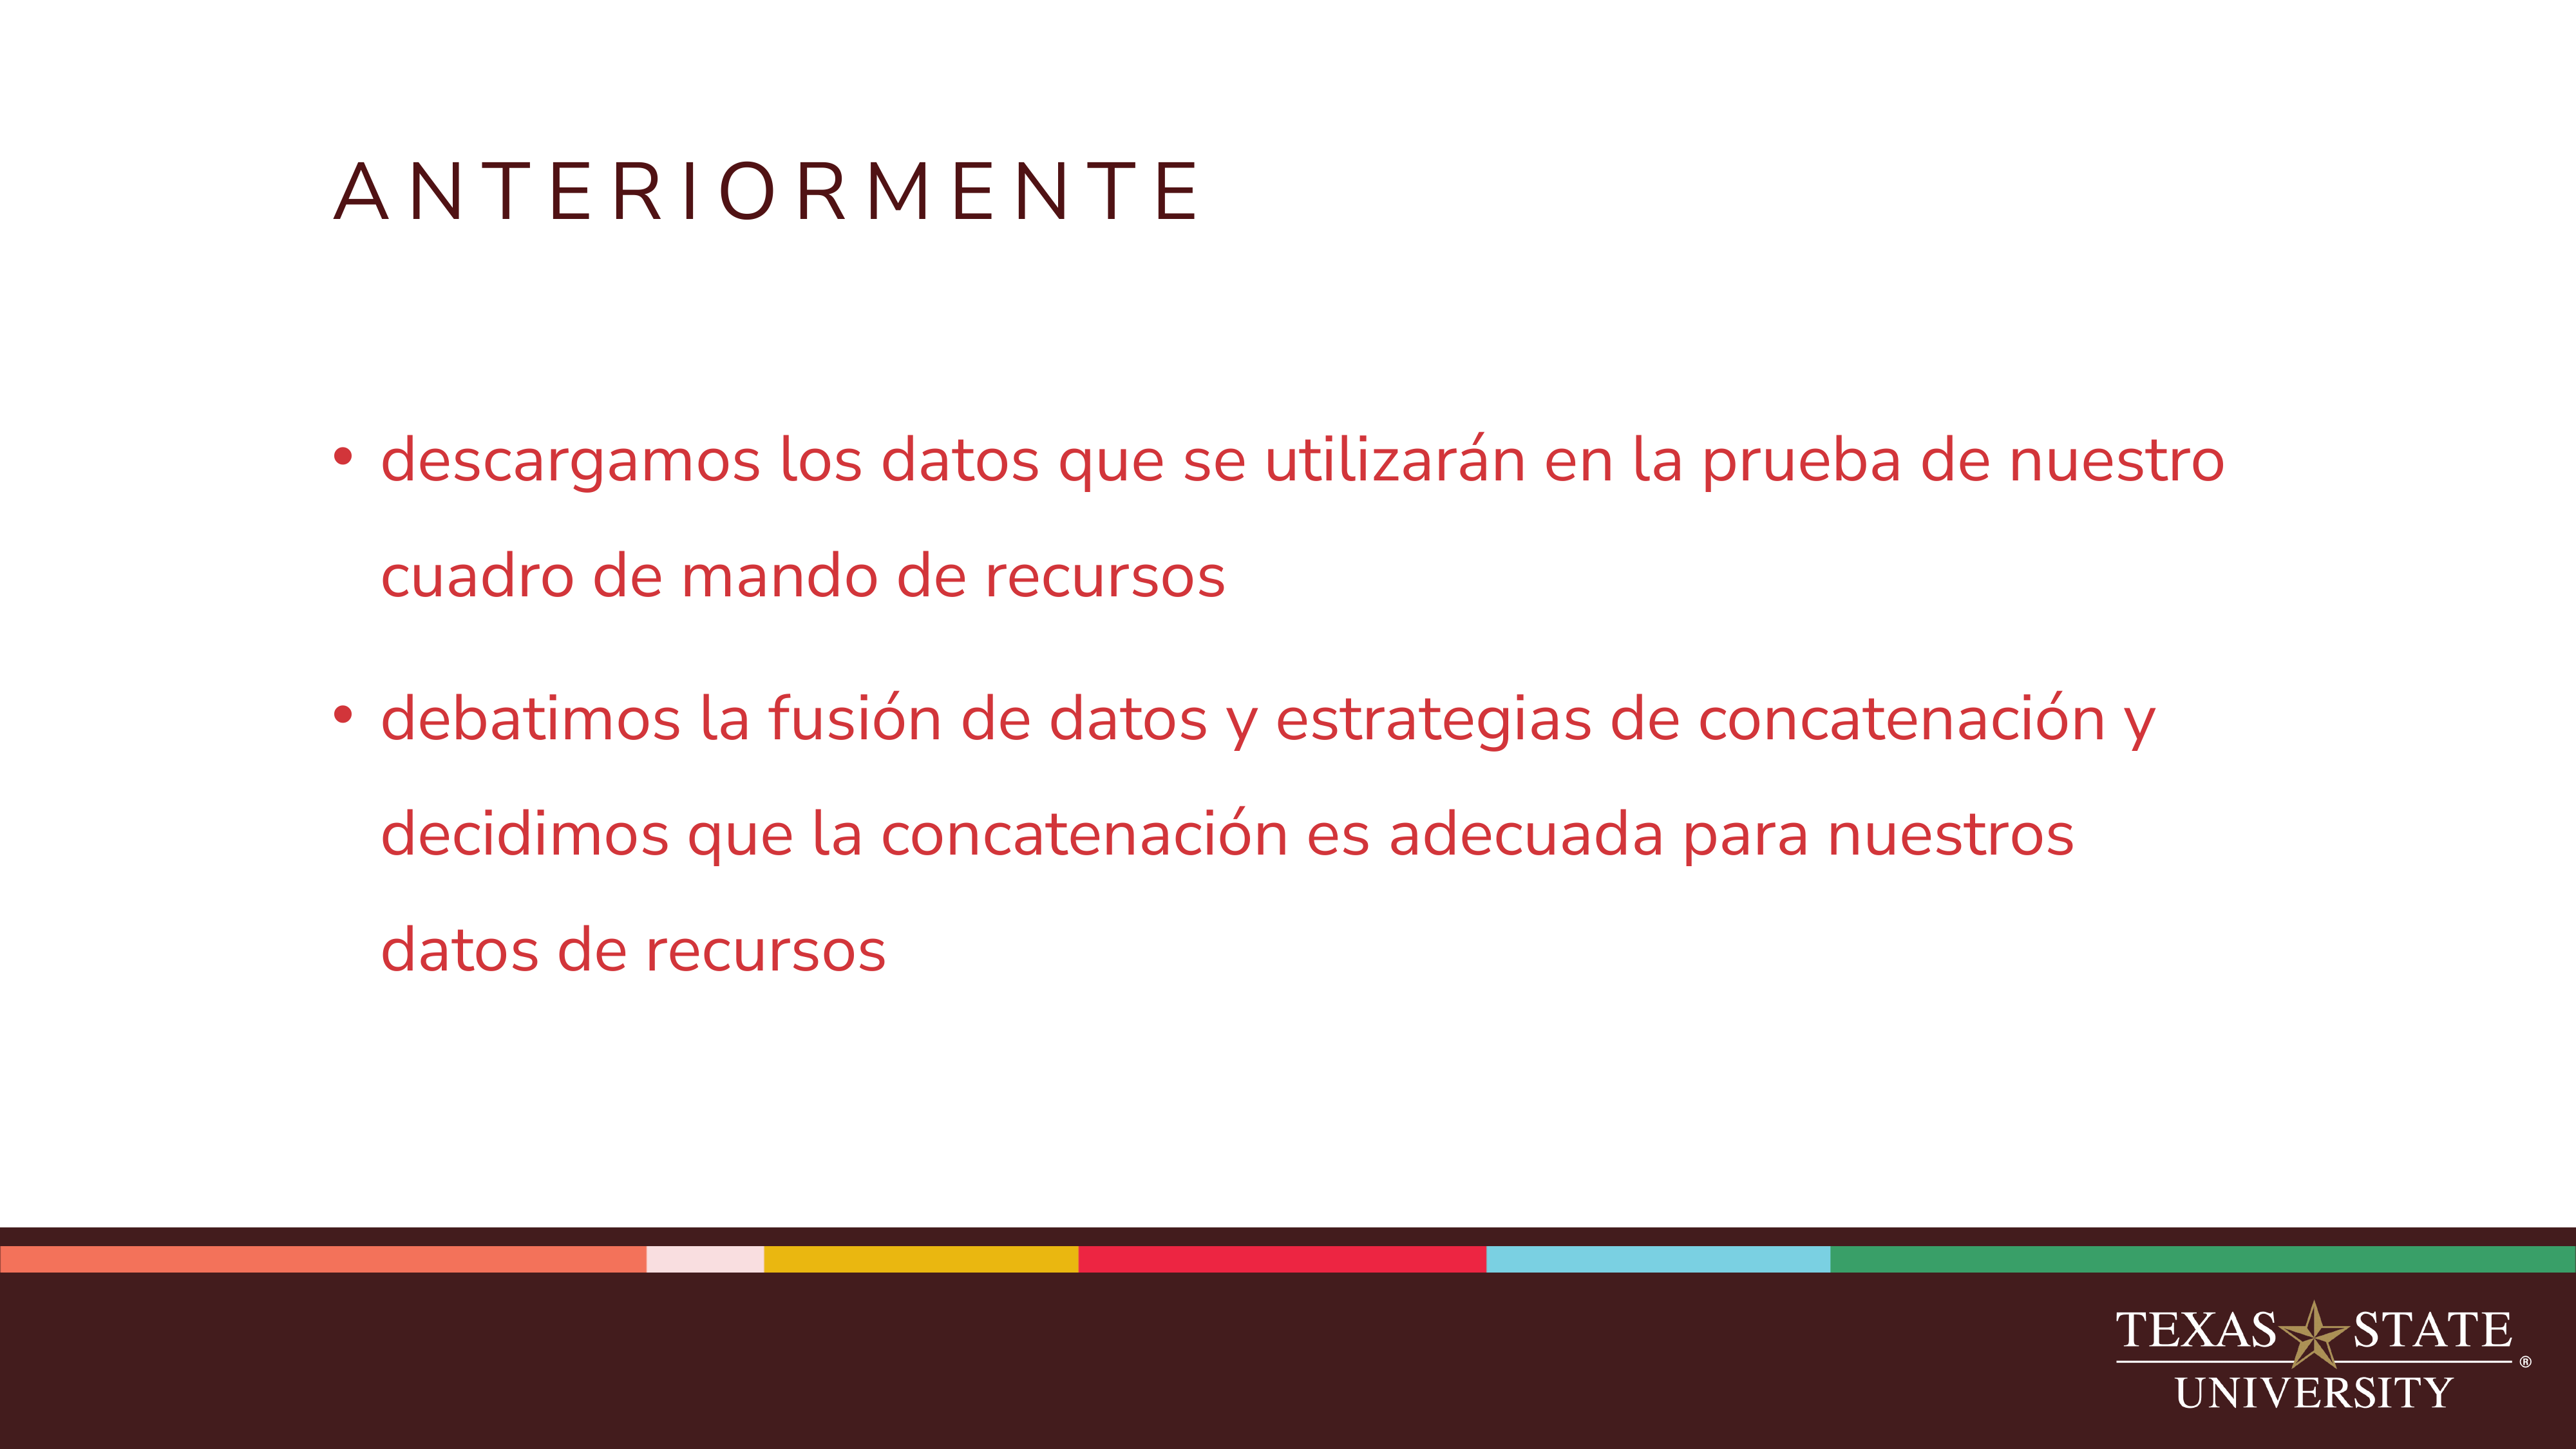

# ANTERIORMENTE
descargamos los datos que se utilizarán en la prueba de nuestro cuadro de mando de recursos
debatimos la fusión de datos y estrategias de concatenación y decidimos que la concatenación es adecuada para nuestros datos de recursos